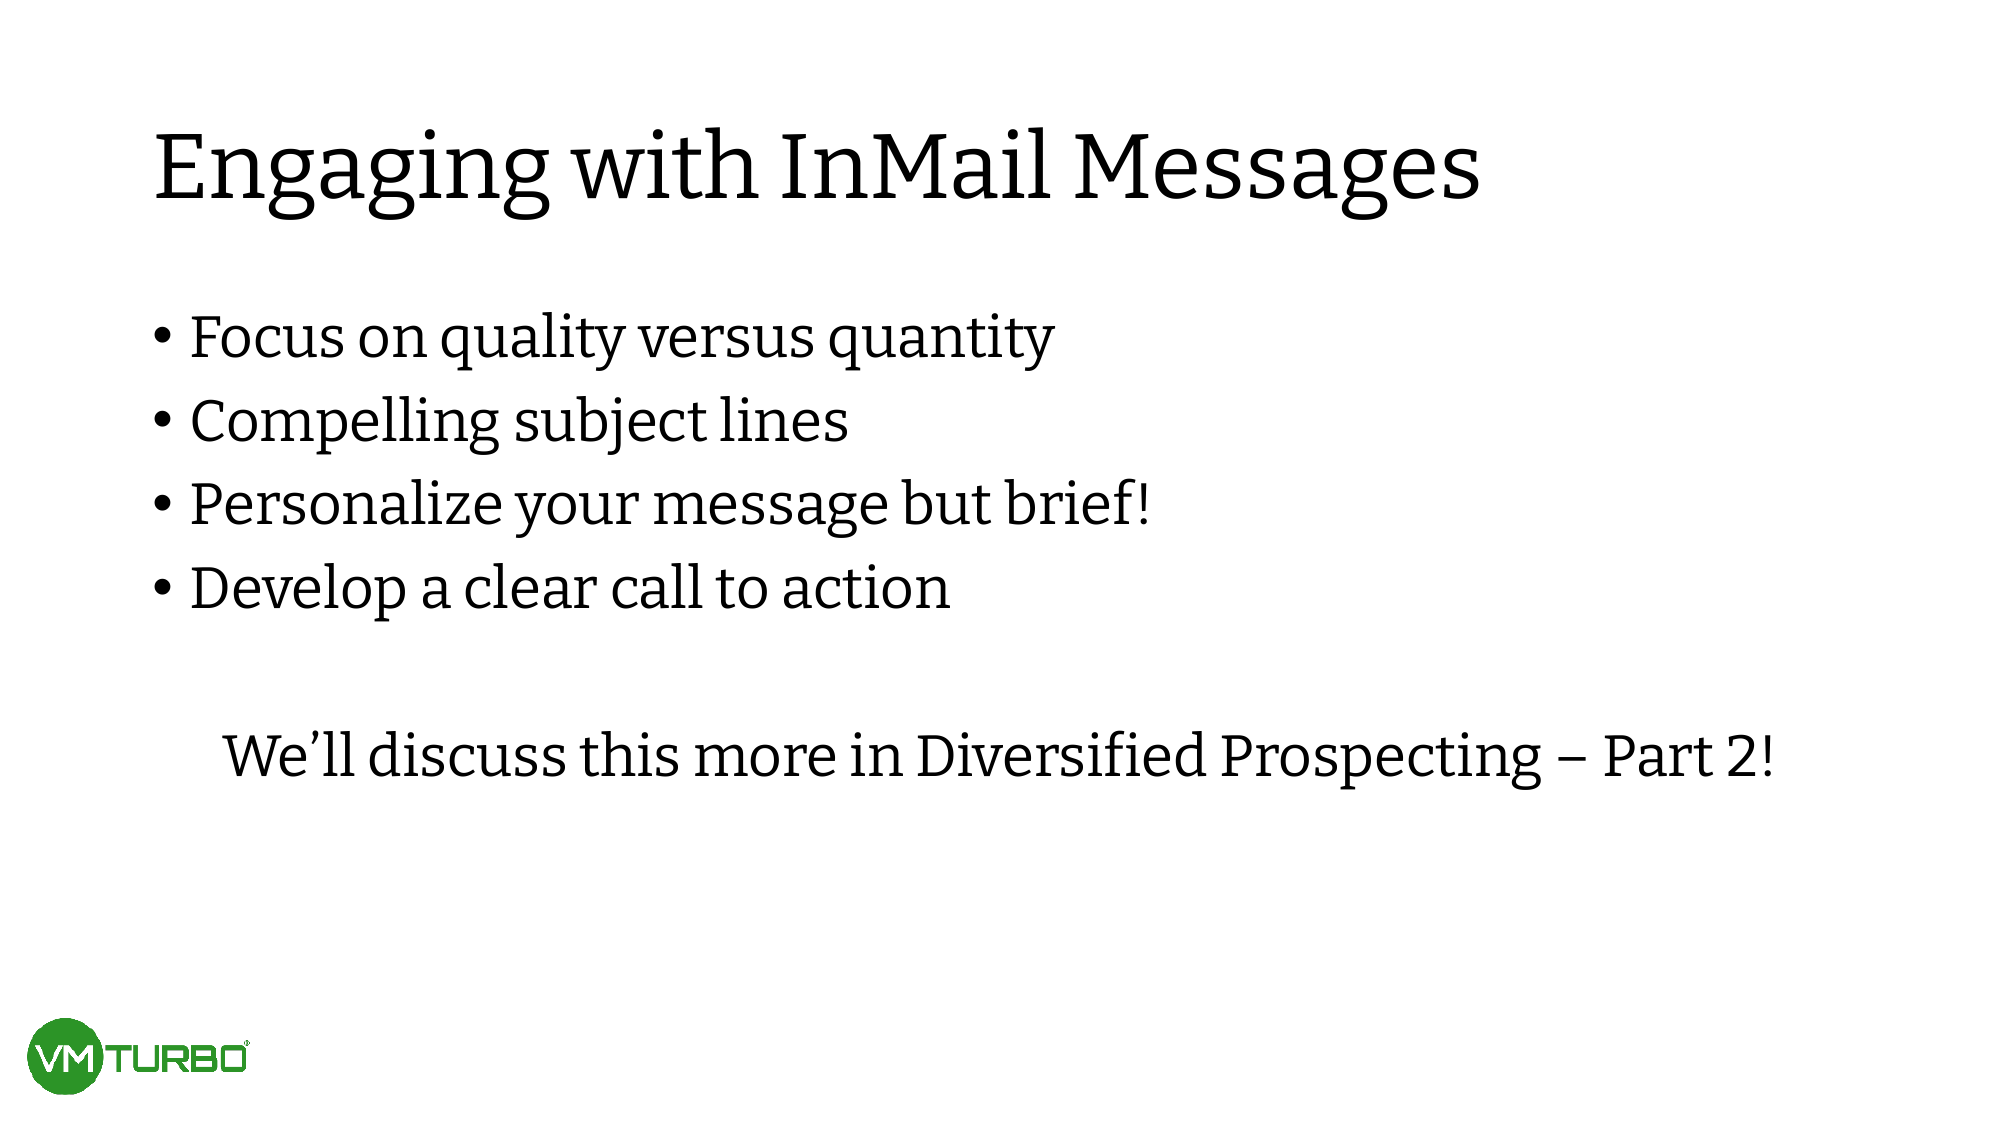

# Engaging with InMail Messages
Focus on quality versus quantity
Compelling subject lines
Personalize your message but brief!
Develop a clear call to action

We’ll discuss this more in Diversified Prospecting – Part 2!